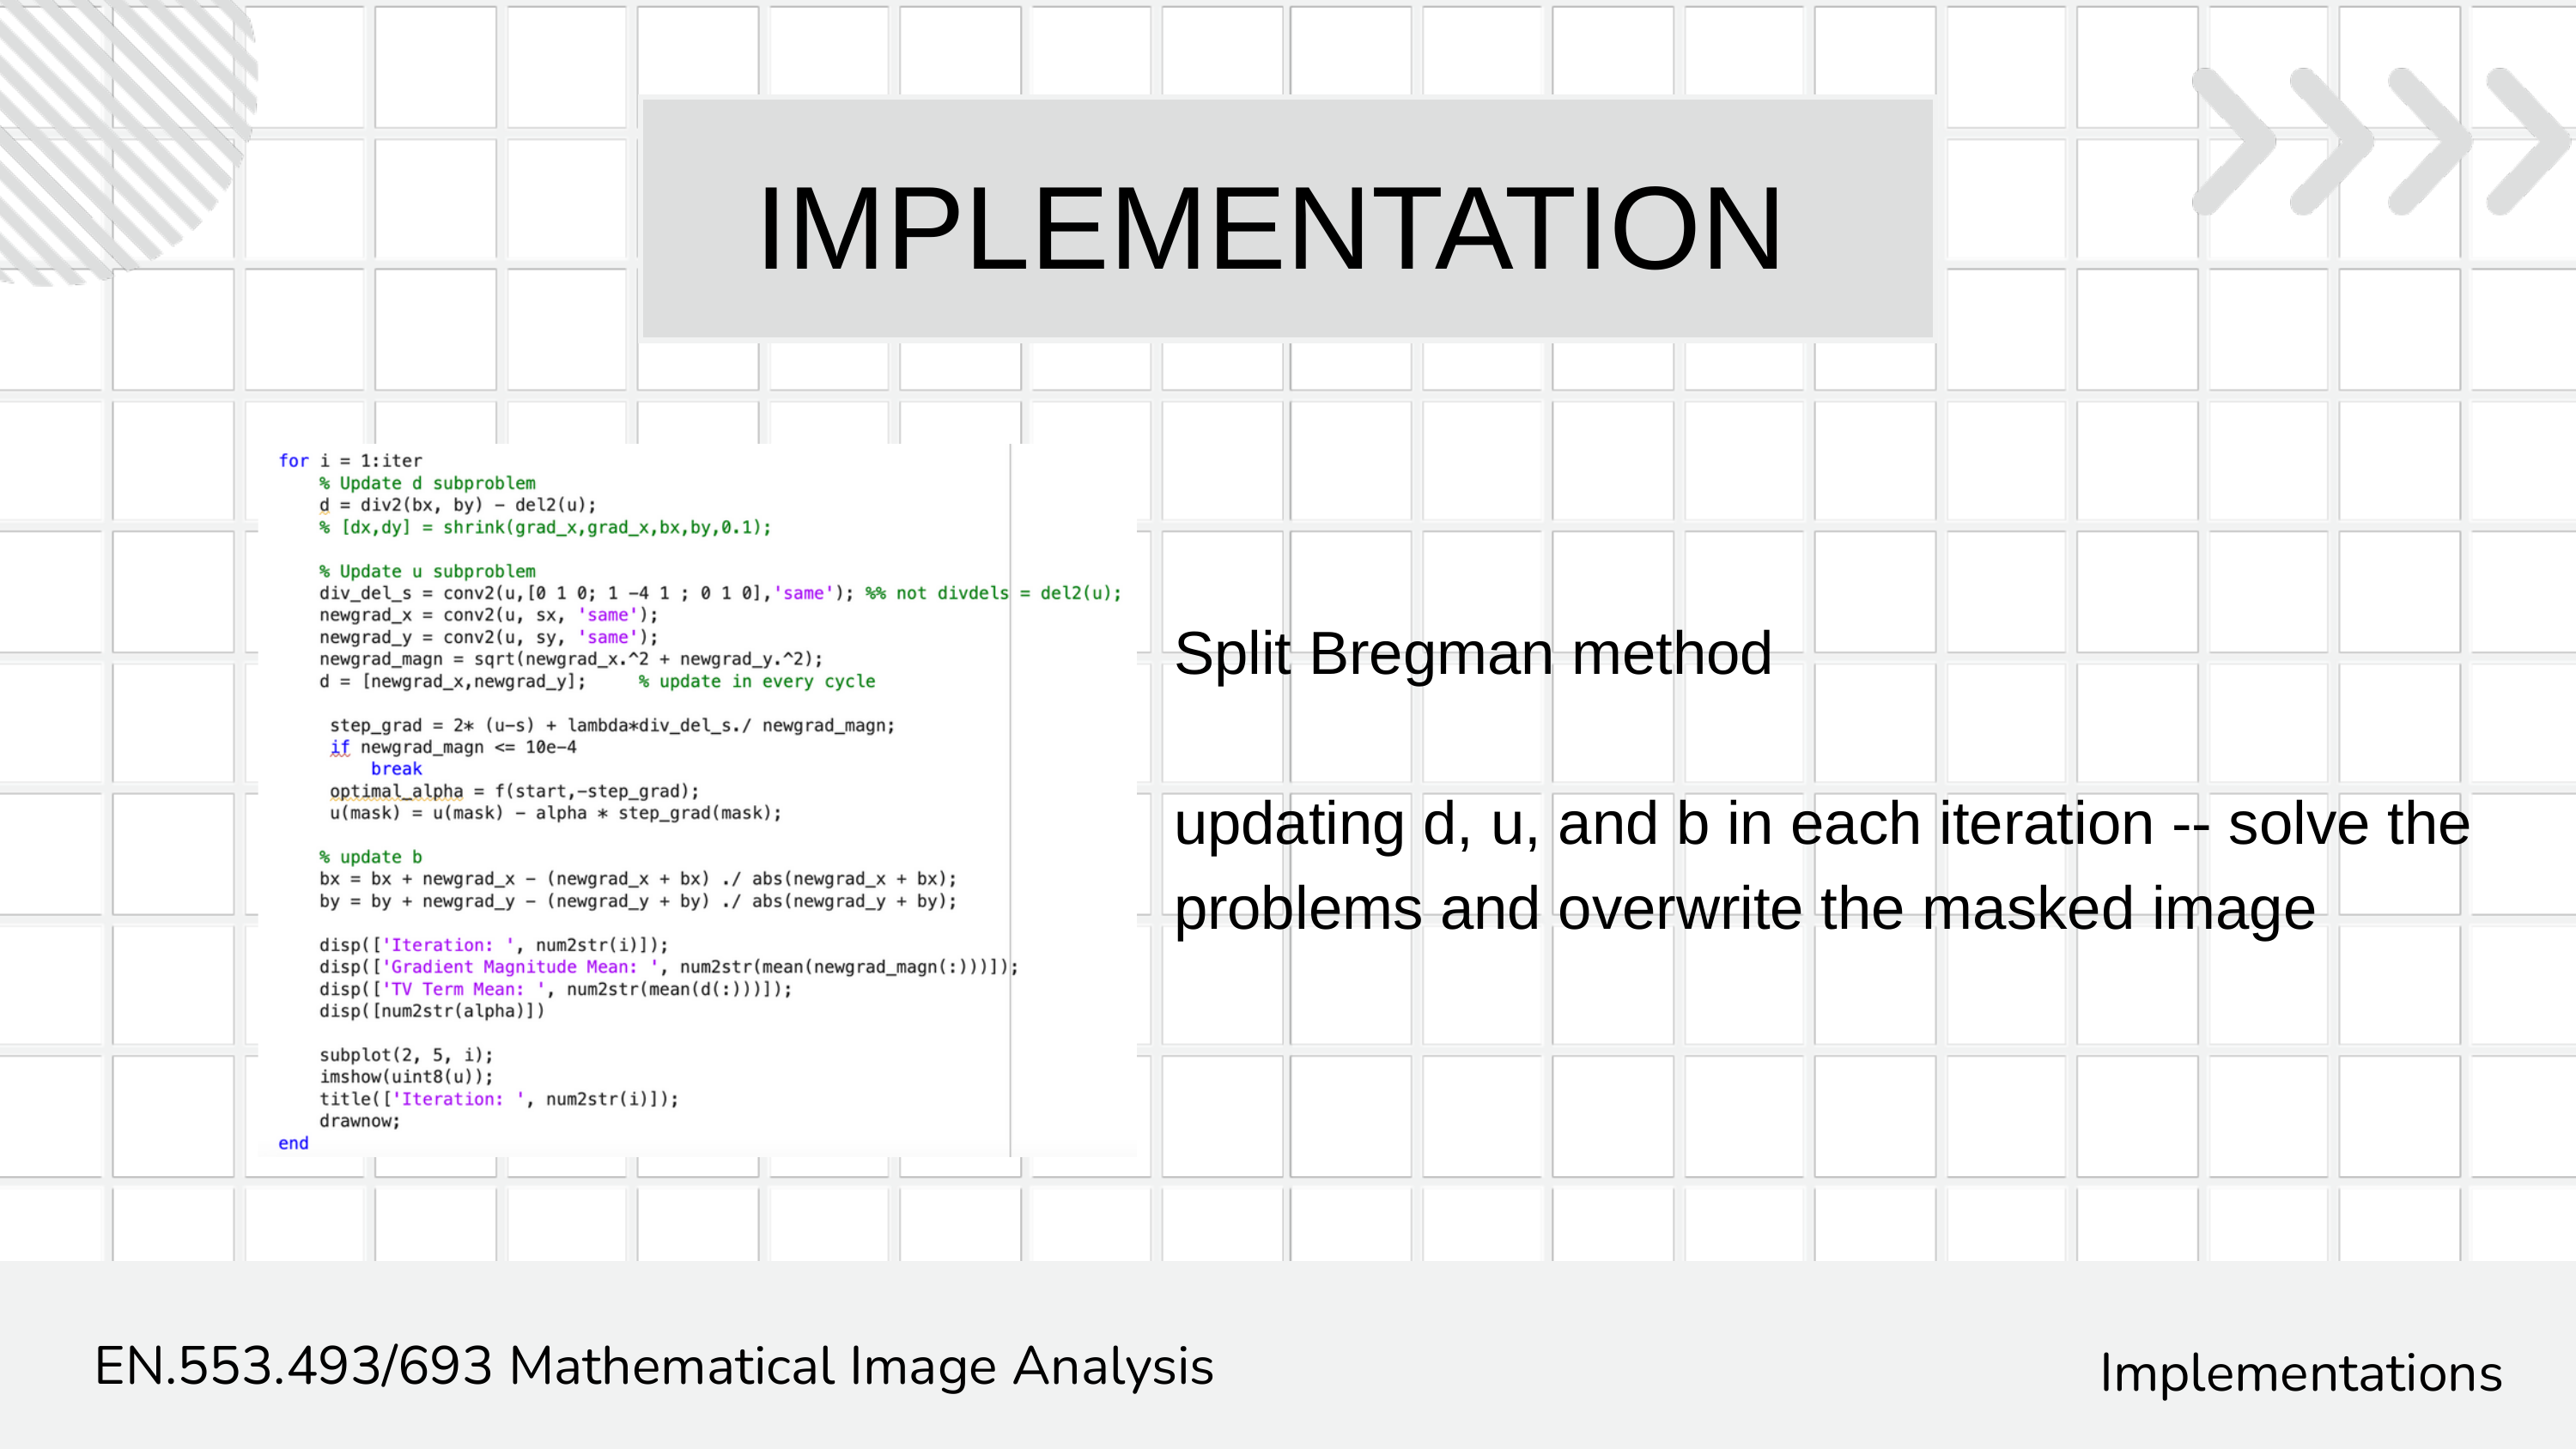

IMPLEMENTATION

Split Bregman method

updating d, u, and b in each iteration -- solve the problems and overwrite the masked image

EN.553.493/693 Mathematical Image Analysis
Implementations